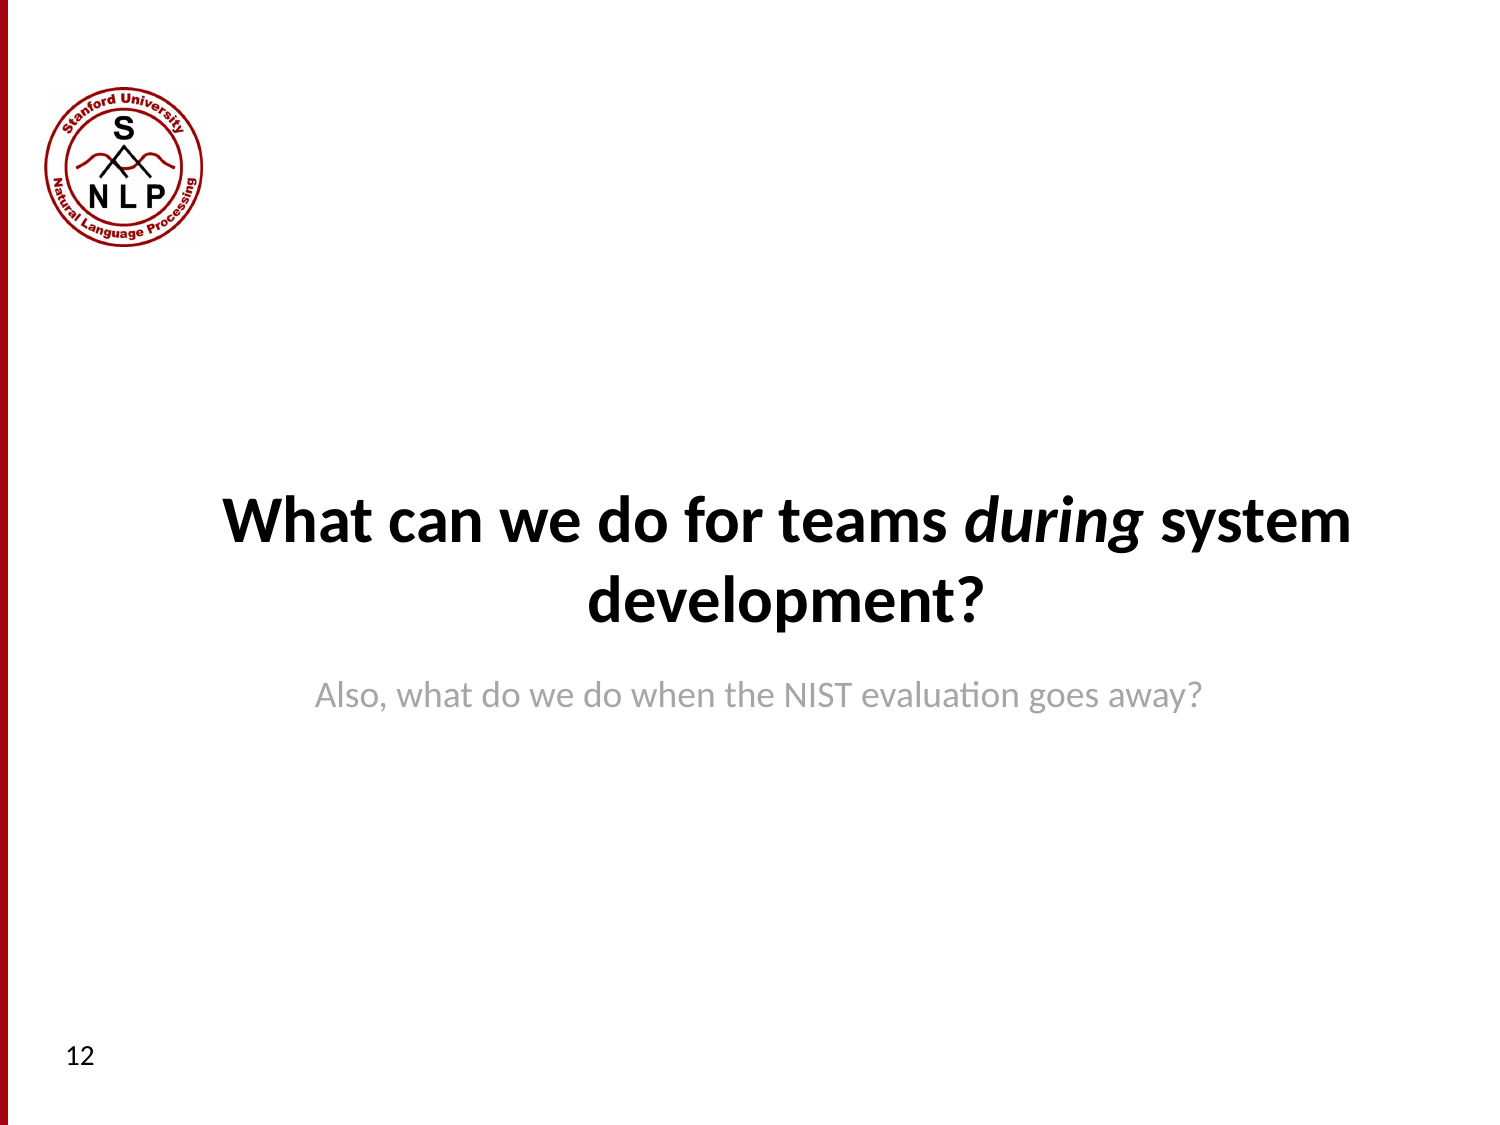

# What can we do for teams during system development?
Also, what do we do when the NIST evaluation goes away?
12